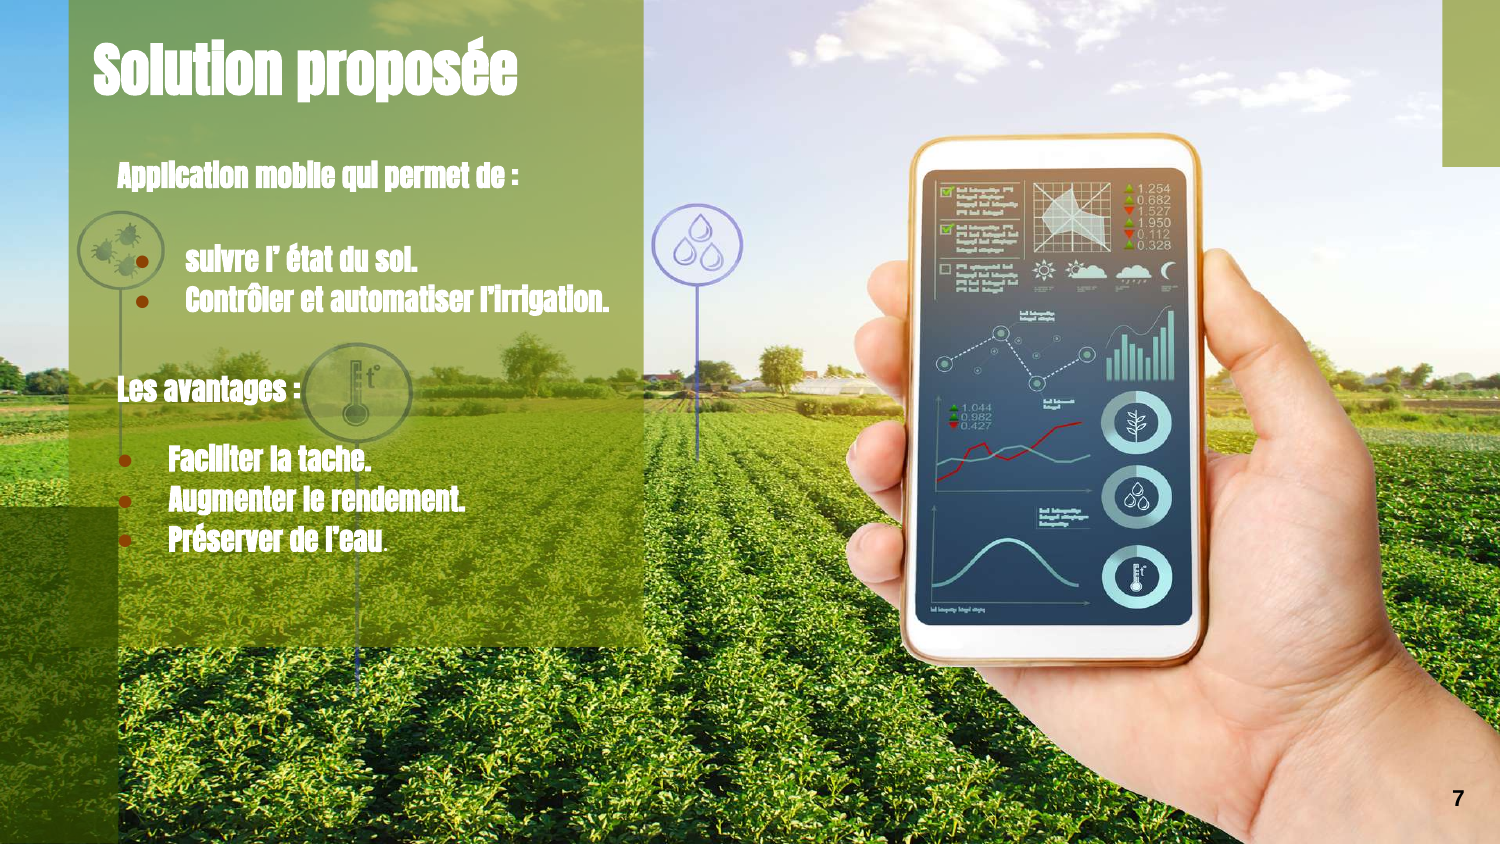

Solution proposée
Application mobile qui permet de :

suivre l’ état du sol.
Contrôler et automatiser l’irrigation.
Les avantages :

Faciliter la tache.
Augmenter le rendement.
Préserver de l’eau.
7